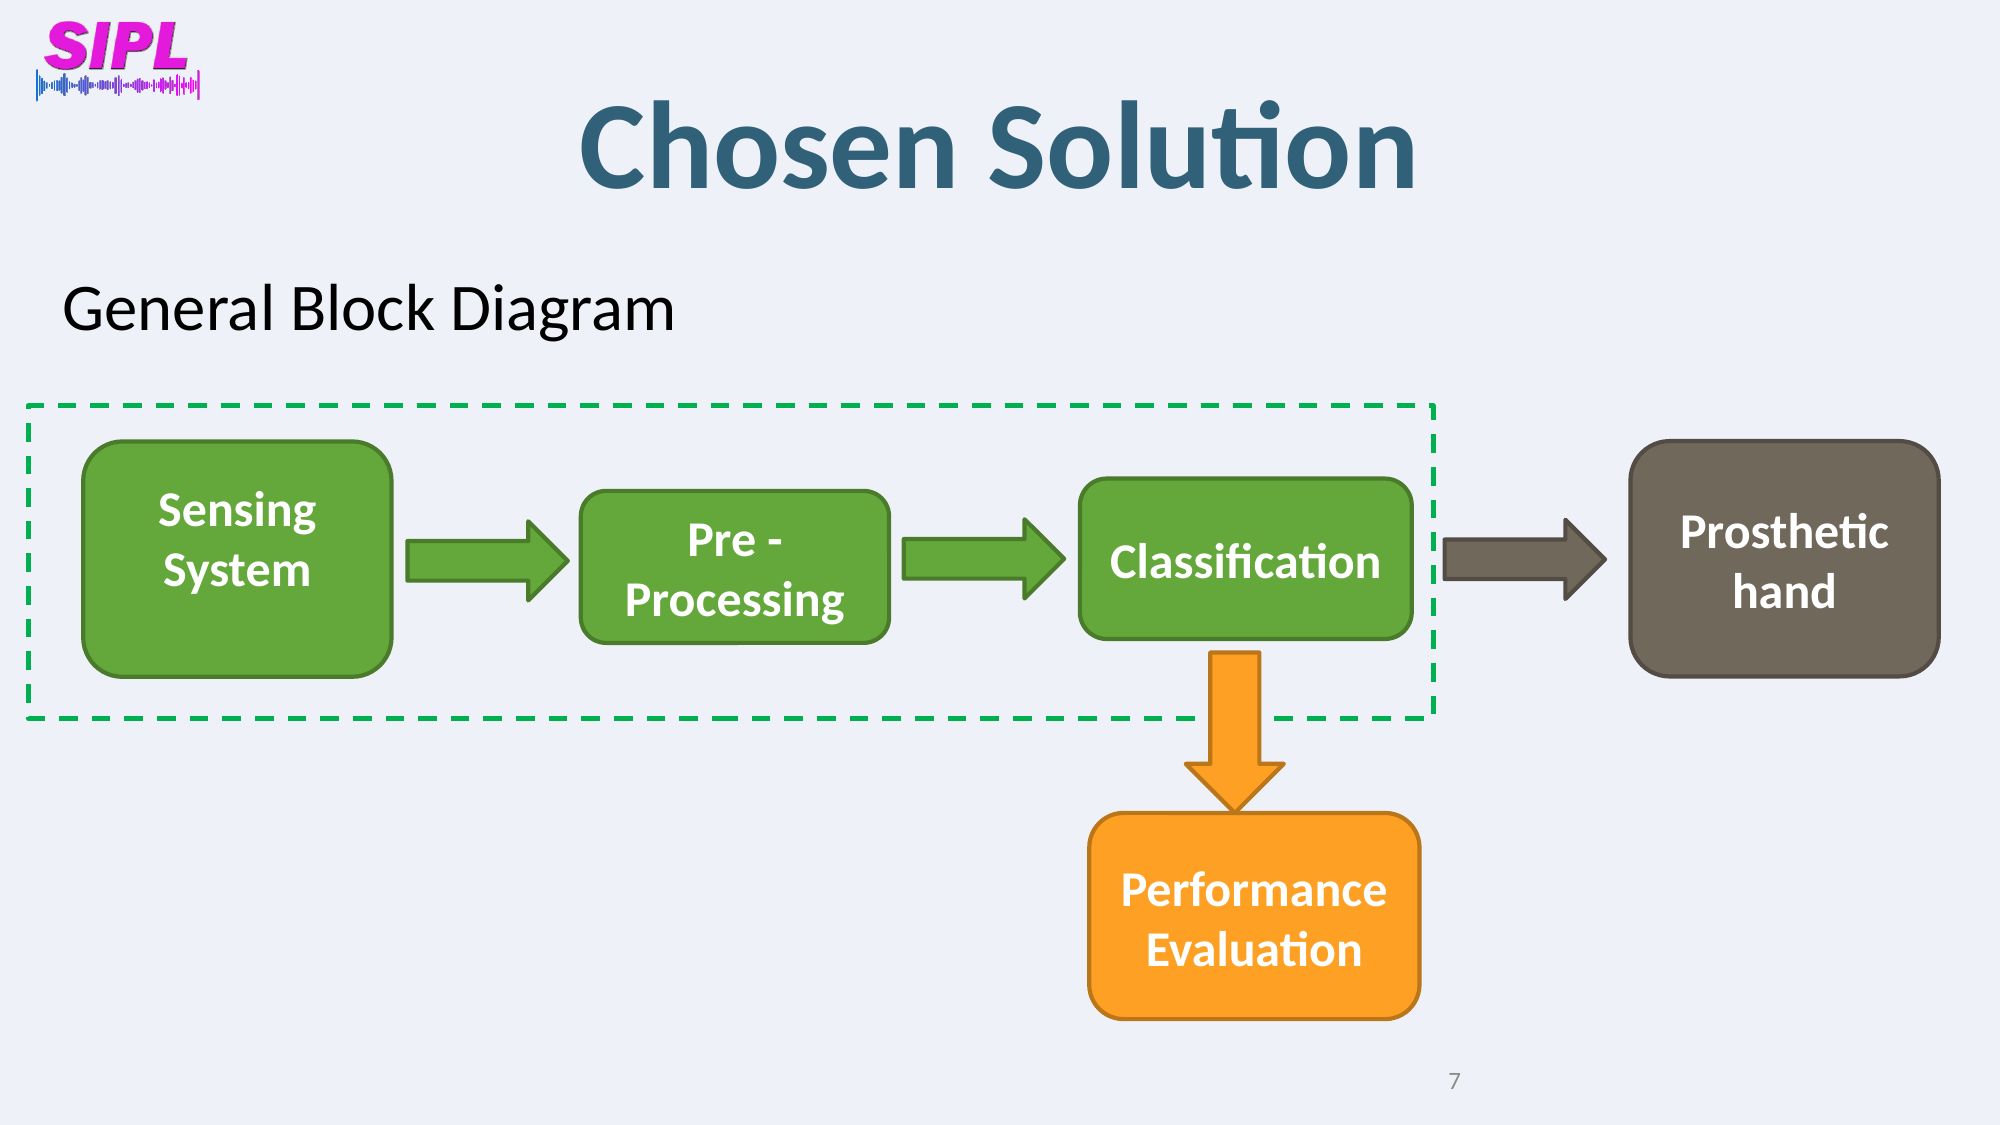

# Chosen Solution
General Block Diagram

Prosthetic hand
Sensing System

Classification
Pre - Processing

Performance Evaluation
7